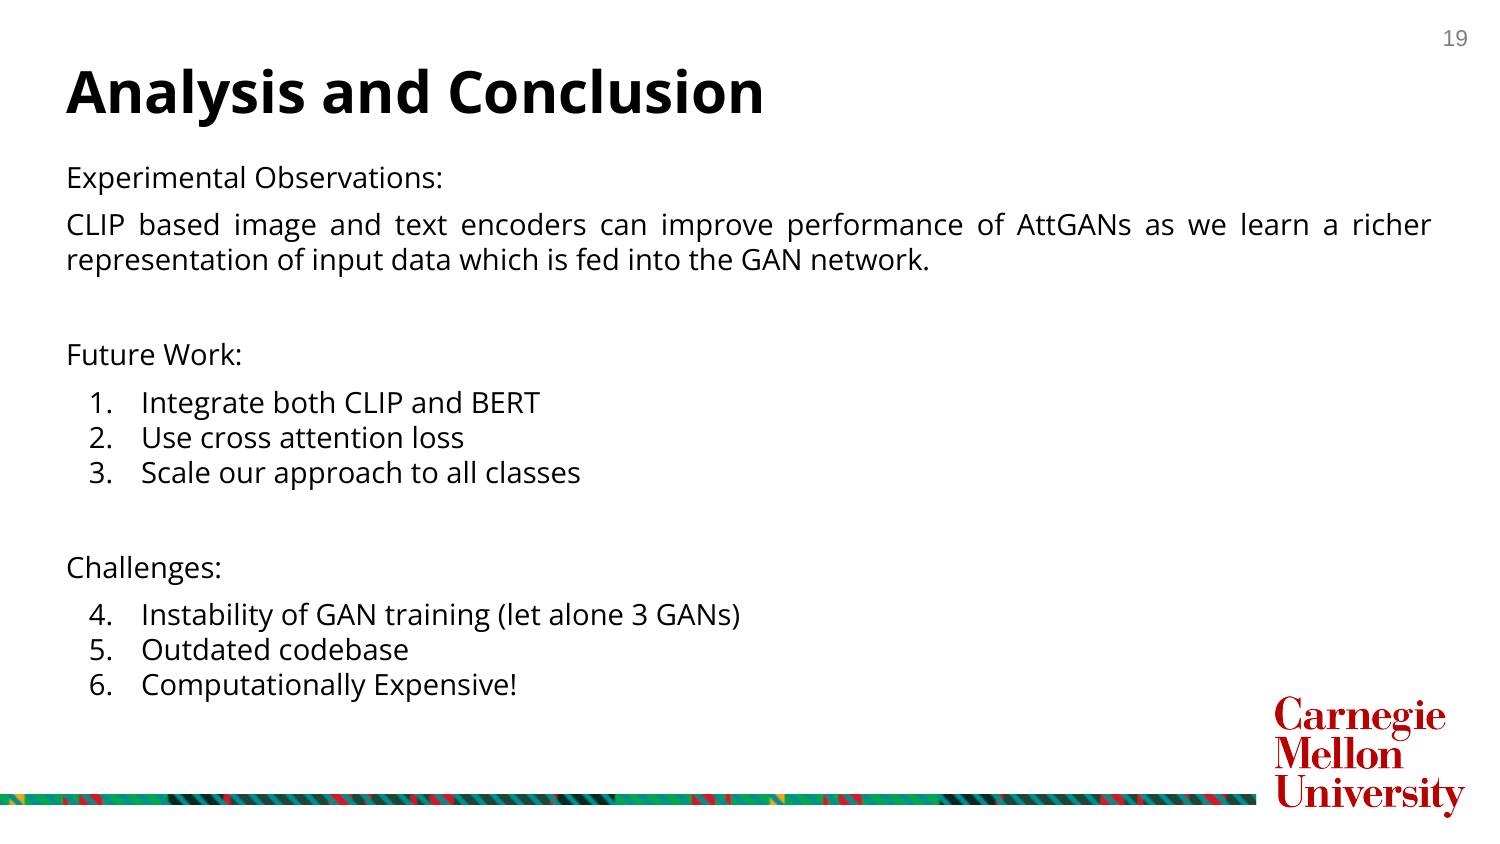

# Analysis and Conclusion
Experimental Observations:
CLIP based image and text encoders can improve performance of AttGANs as we learn a richer representation of input data which is fed into the GAN network.

Future Work:
Integrate both CLIP and BERT
Use cross attention loss
Scale our approach to all classes

Challenges:
Instability of GAN training (let alone 3 GANs)
Outdated codebase
Computationally Expensive!